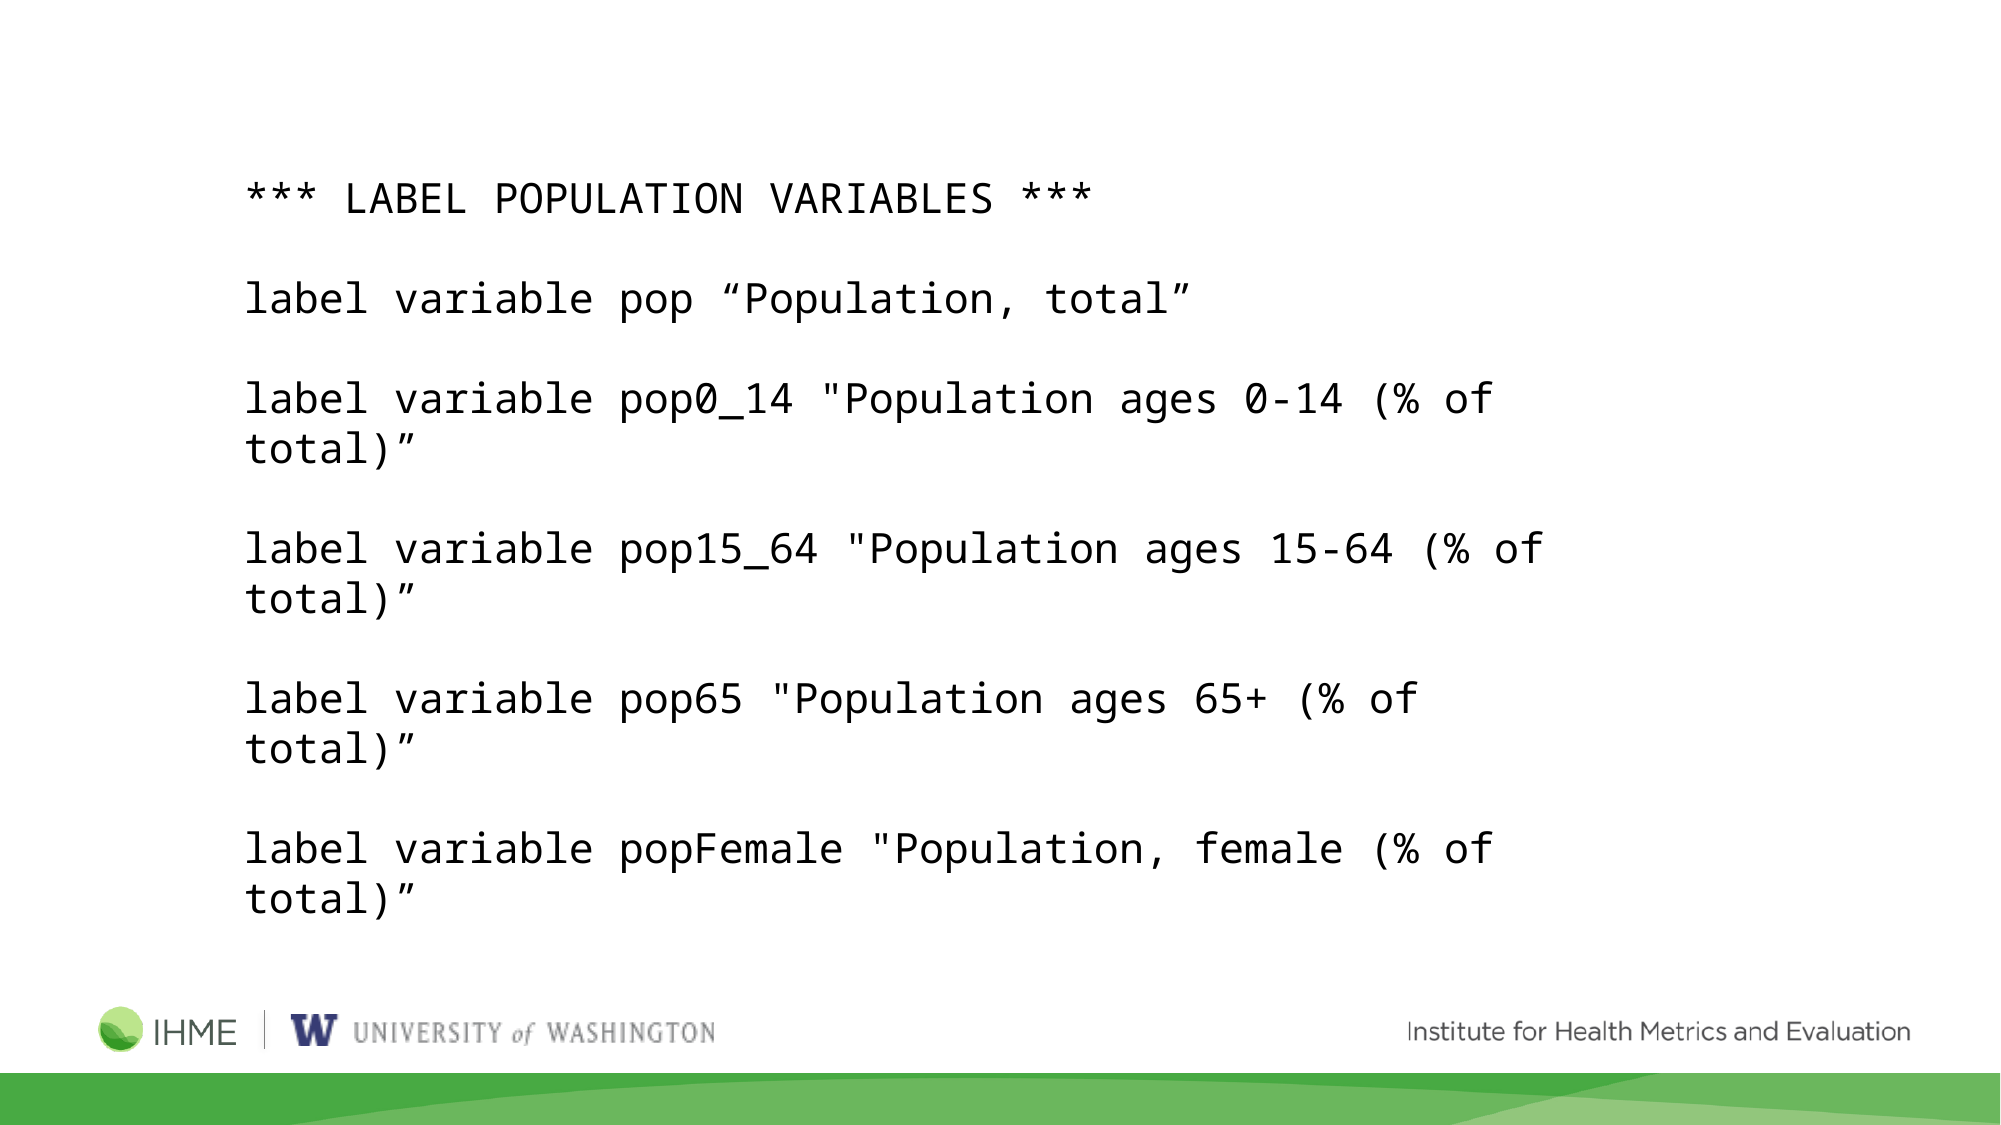

*** LABEL POPULATION VARIABLES ***

label variable pop “Population, total”

label variable pop0_14 "Population ages 0-14 (% of total)”

label variable pop15_64 "Population ages 15-64 (% of total)”

label variable pop65 "Population ages 65+ (% of total)”

label variable popFemale "Population, female (% of total)”